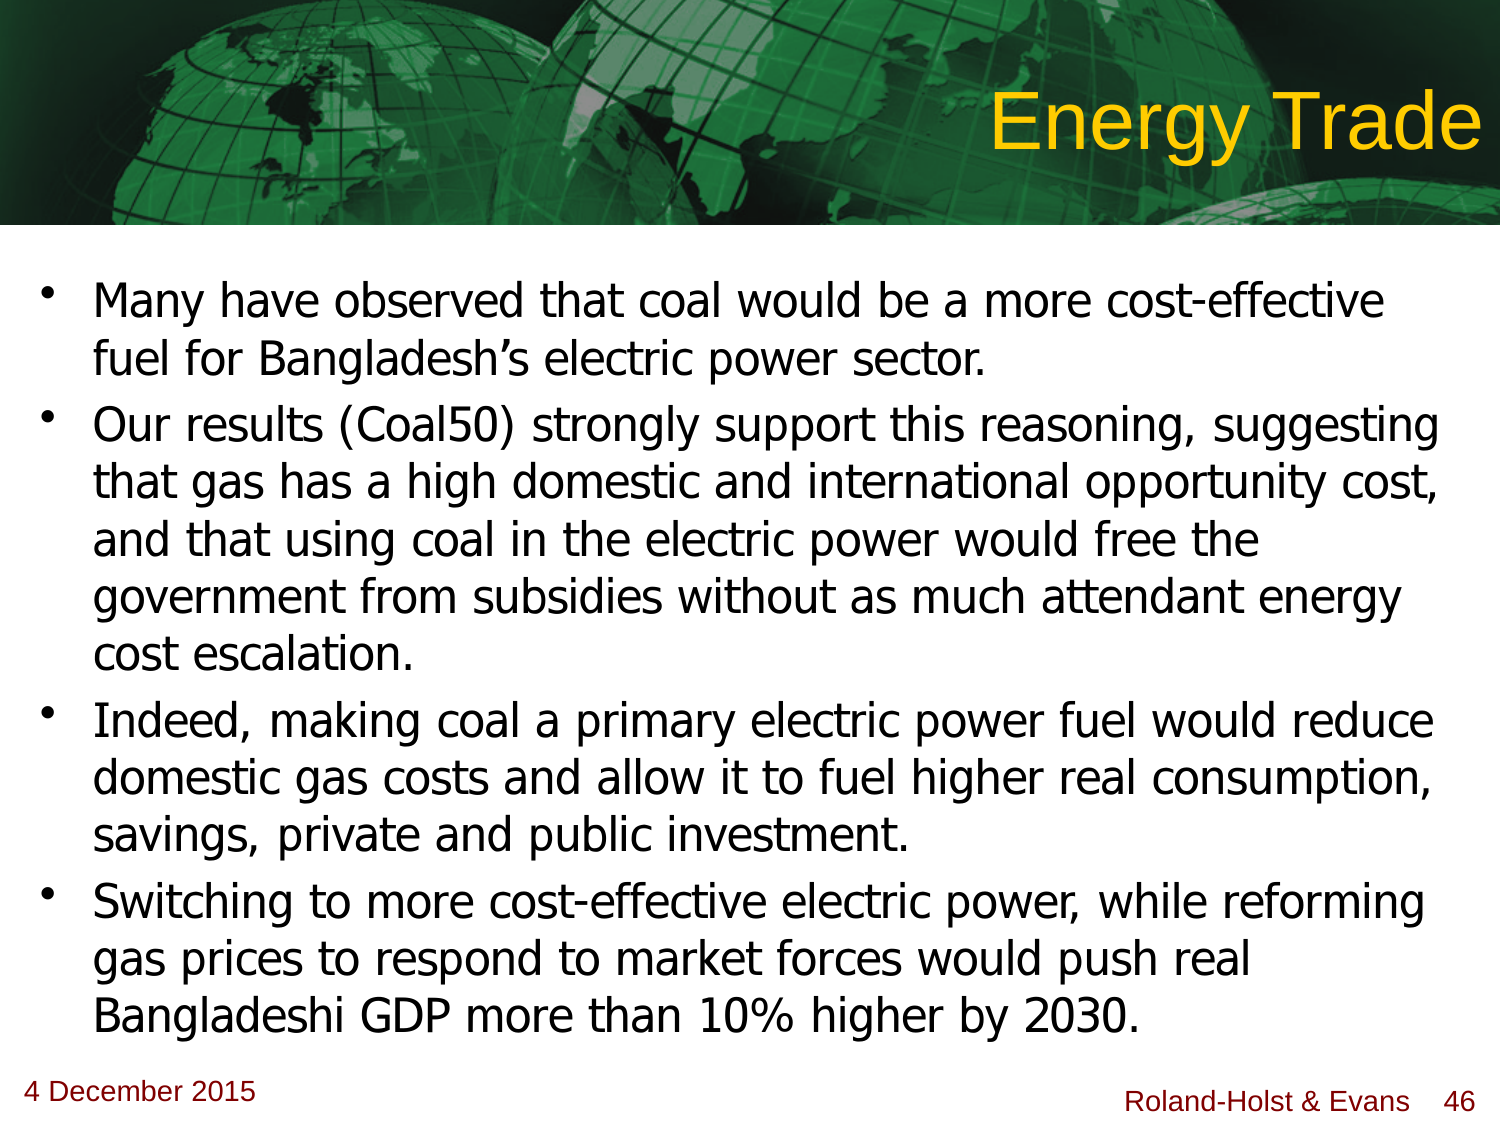

# Energy Trade
Many have observed that coal would be a more cost-effective fuel for Bangladesh’s electric power sector.
Our results (Coal50) strongly support this reasoning, suggesting that gas has a high domestic and international opportunity cost, and that using coal in the electric power would free the government from subsidies without as much attendant energy cost escalation.
Indeed, making coal a primary electric power fuel would reduce domestic gas costs and allow it to fuel higher real consumption, savings, private and public investment.
Switching to more cost-effective electric power, while reforming gas prices to respond to market forces would push real Bangladeshi GDP more than 10% higher by 2030.